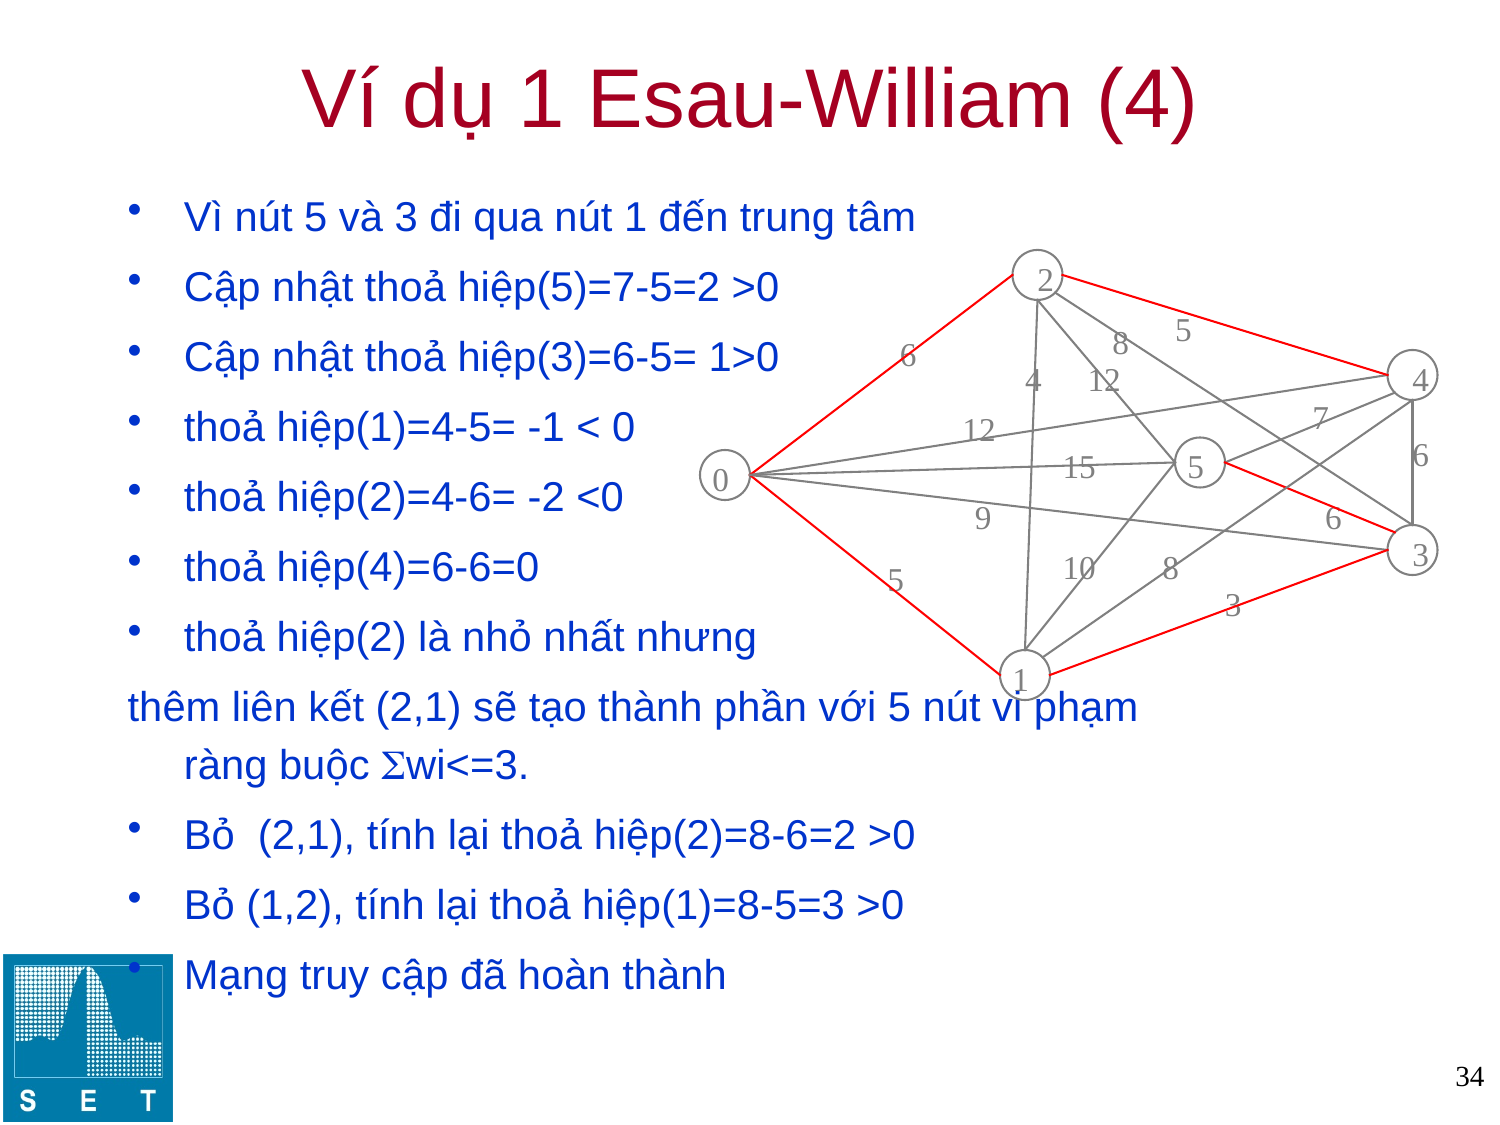

# Ví dụ 1 Esau-William (4)
Vì nút 5 và 3 đi qua nút 1 đến trung tâm
Cập nhật thoả hiệp(5)=7-5=2 >0
Cập nhật thoả hiệp(3)=6-5= 1>0
thoả hiệp(1)=4-5= -1 < 0
thoả hiệp(2)=4-6= -2 <0
thoả hiệp(4)=6-6=0
thoả hiệp(2) là nhỏ nhất nhưng
thêm liên kết (2,1) sẽ tạo thành phần với 5 nút vi phạm ràng buộc Σwi<=3.
Bỏ  (2,1), tính lại thoả hiệp(2)=8-6=2 >0
Bỏ (1,2), tính lại thoả hiệp(1)=8-5=3 >0
Mạng truy cập đã hoàn thành

2
5
8
6

4
12
4
7
12
6

15
5

0
9
6

3
10
8
5
3

1
34